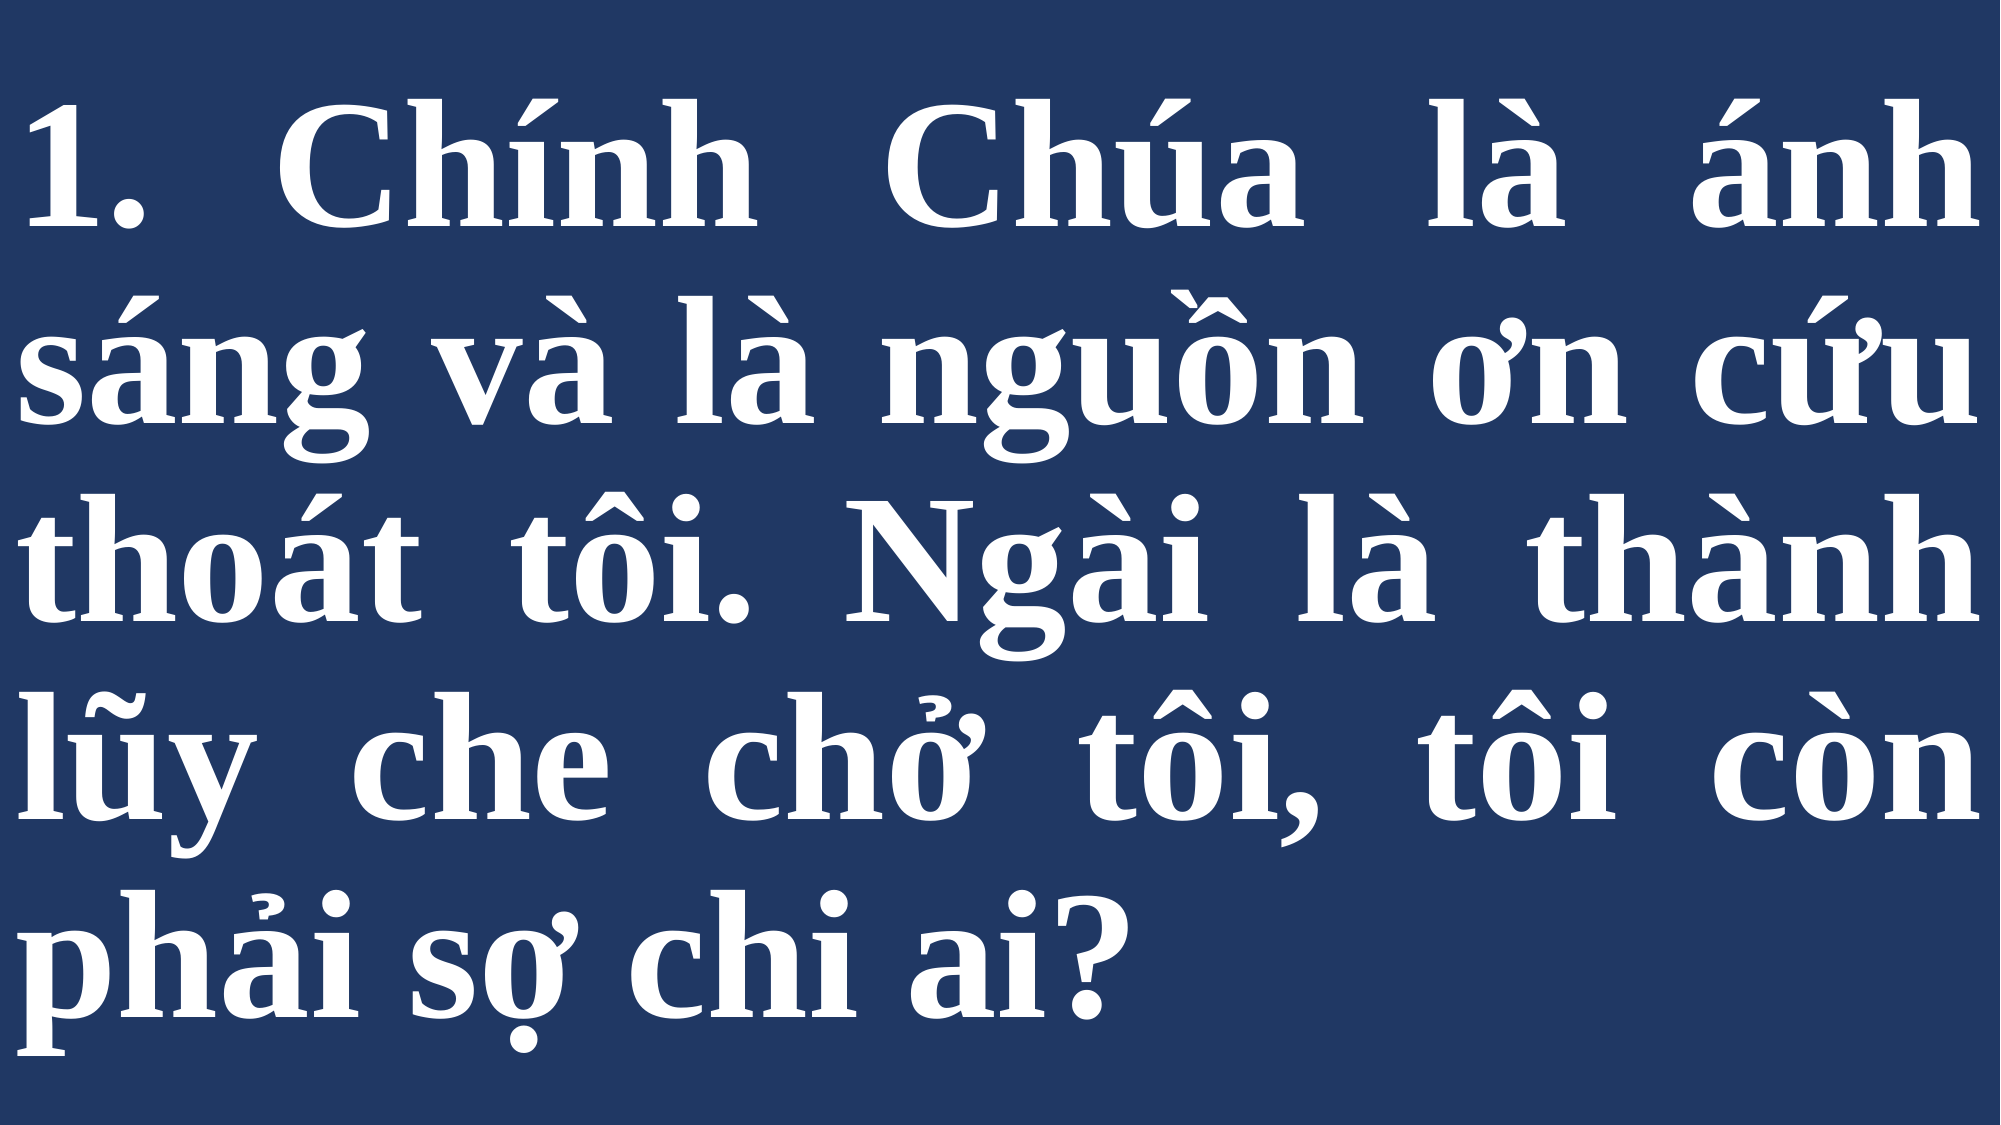

# 1. Chính Chúa là ánh sáng và là nguồn ơn cứu thoát tôi. Ngài là thành lũy che chở tôi, tôi còn phải sợ chi ai?